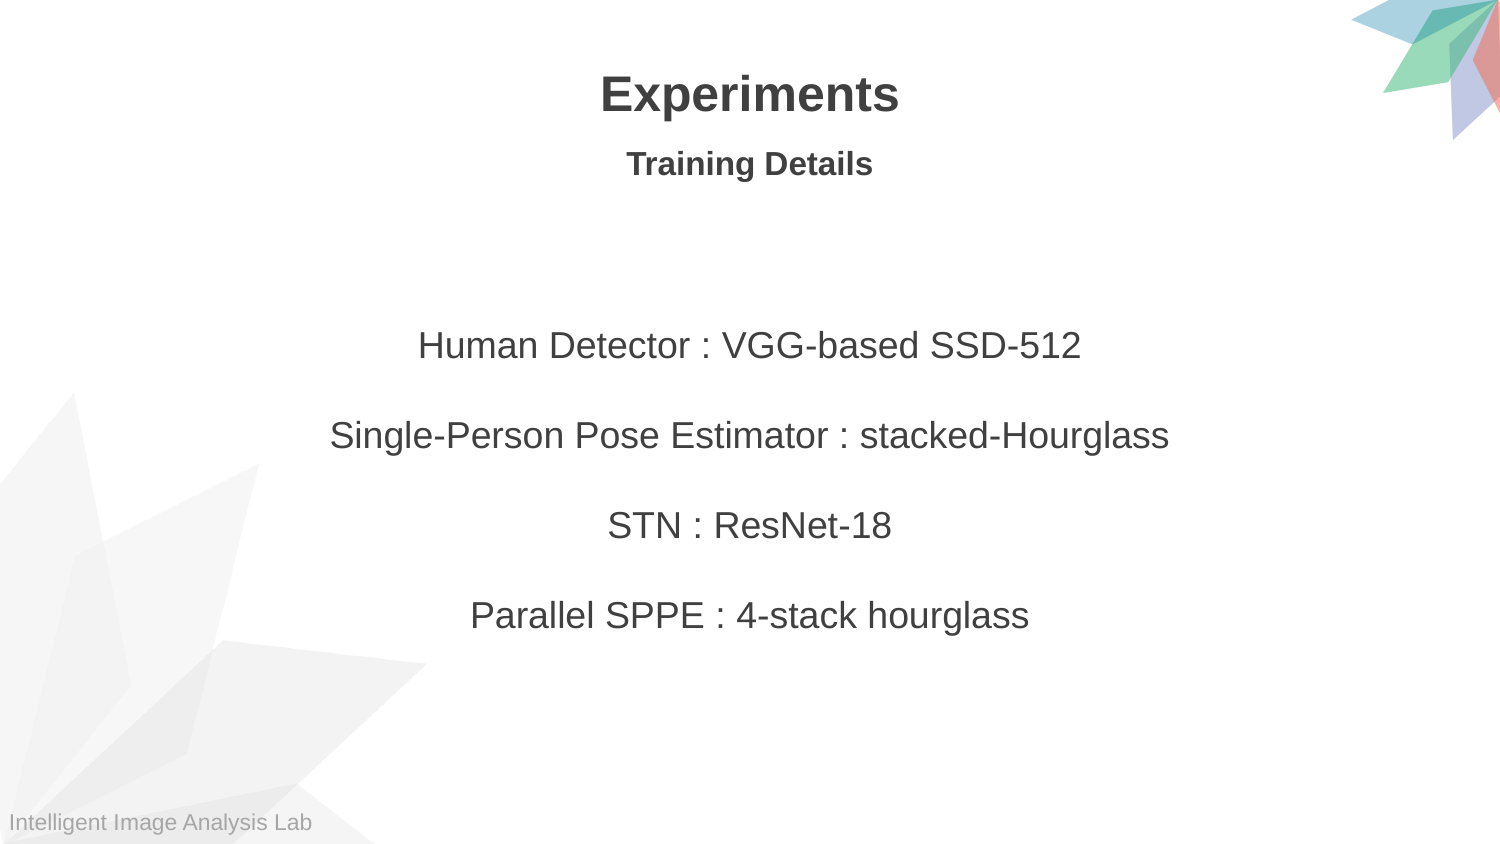

Experiments
Training Details
Human Detector : VGG-based SSD-512
Single-Person Pose Estimator : stacked-Hourglass
STN : ResNet-18
Parallel SPPE : 4-stack hourglass